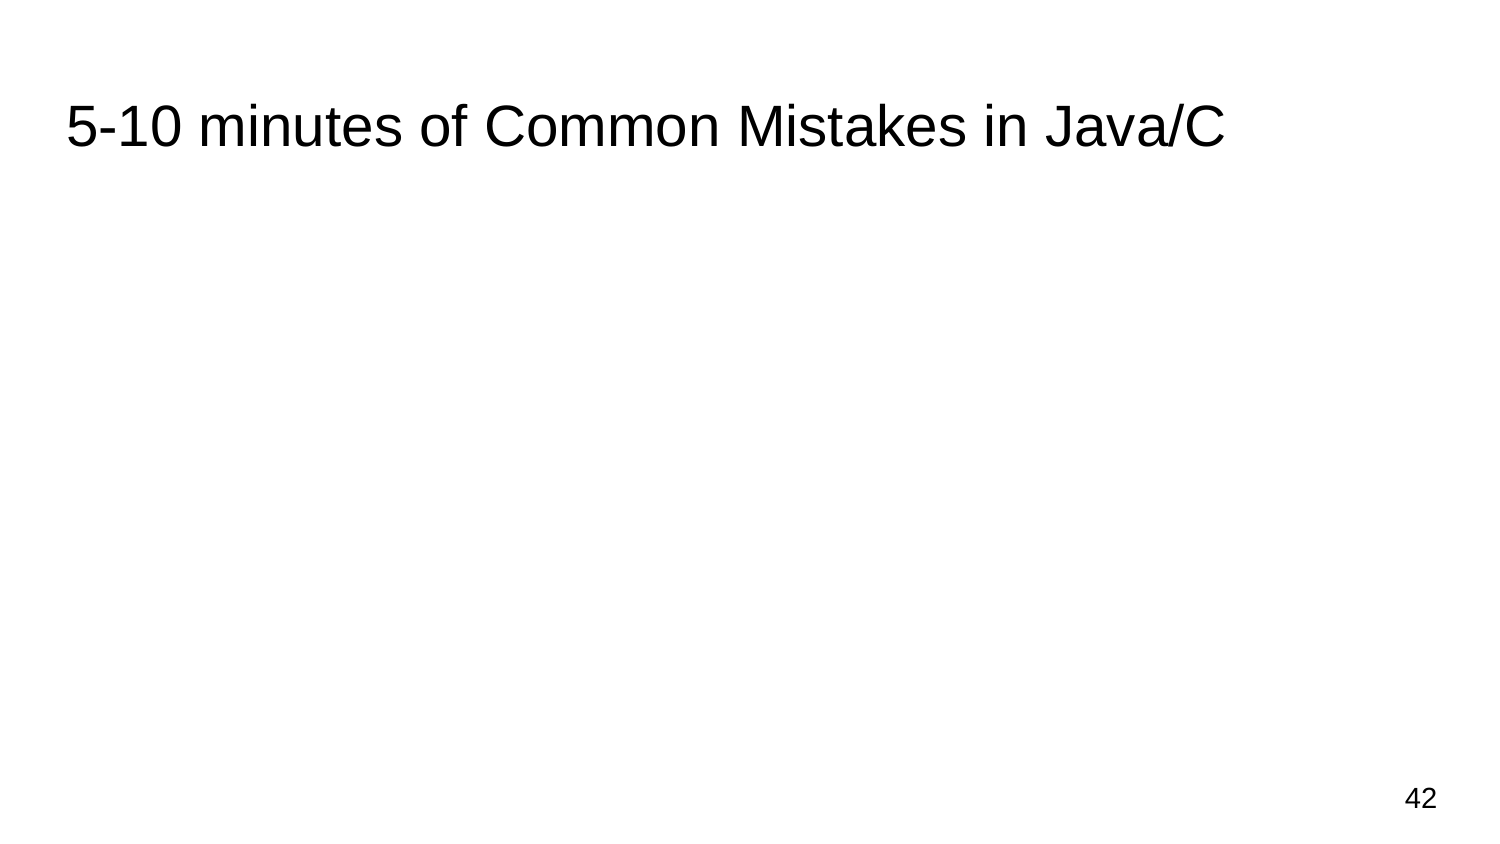

# 5-10 minutes of Common Mistakes in Java/C
42